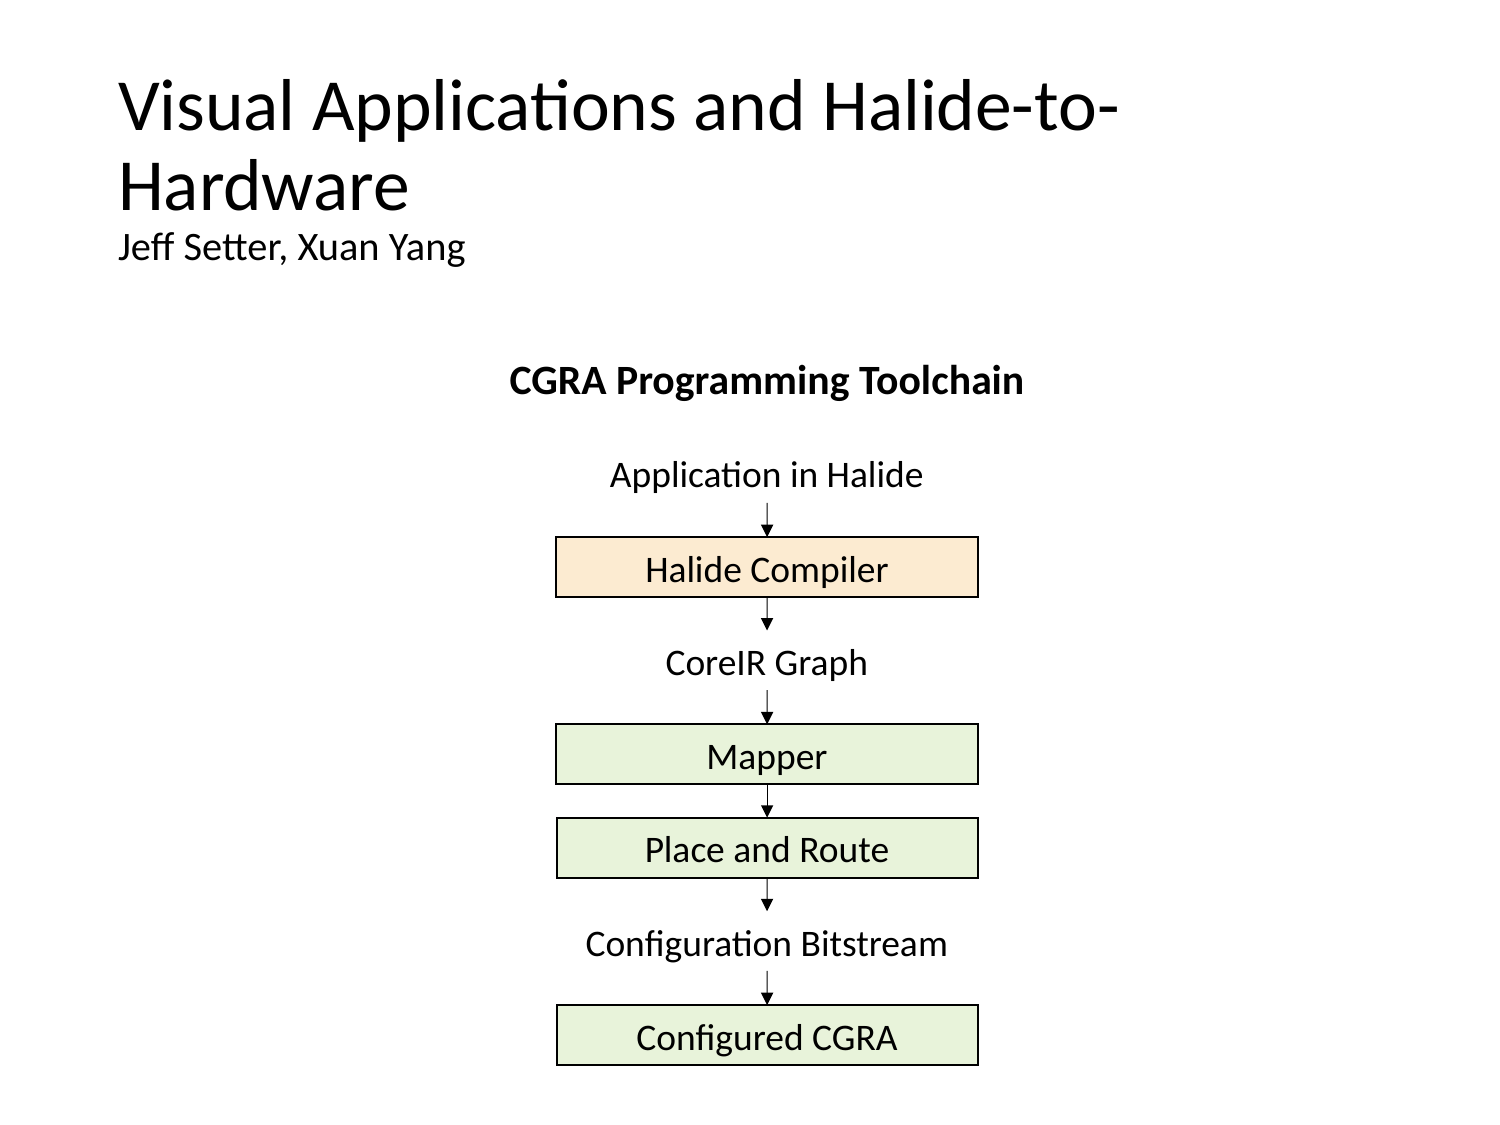

# Visual Applications and Halide-to-Hardware Jeff Setter, Xuan Yang
CGRA Programming Toolchain
Application in Halide
Halide Compiler
CoreIR Graph
Mapper
Place and Route
Configuration Bitstream
Configured CGRA